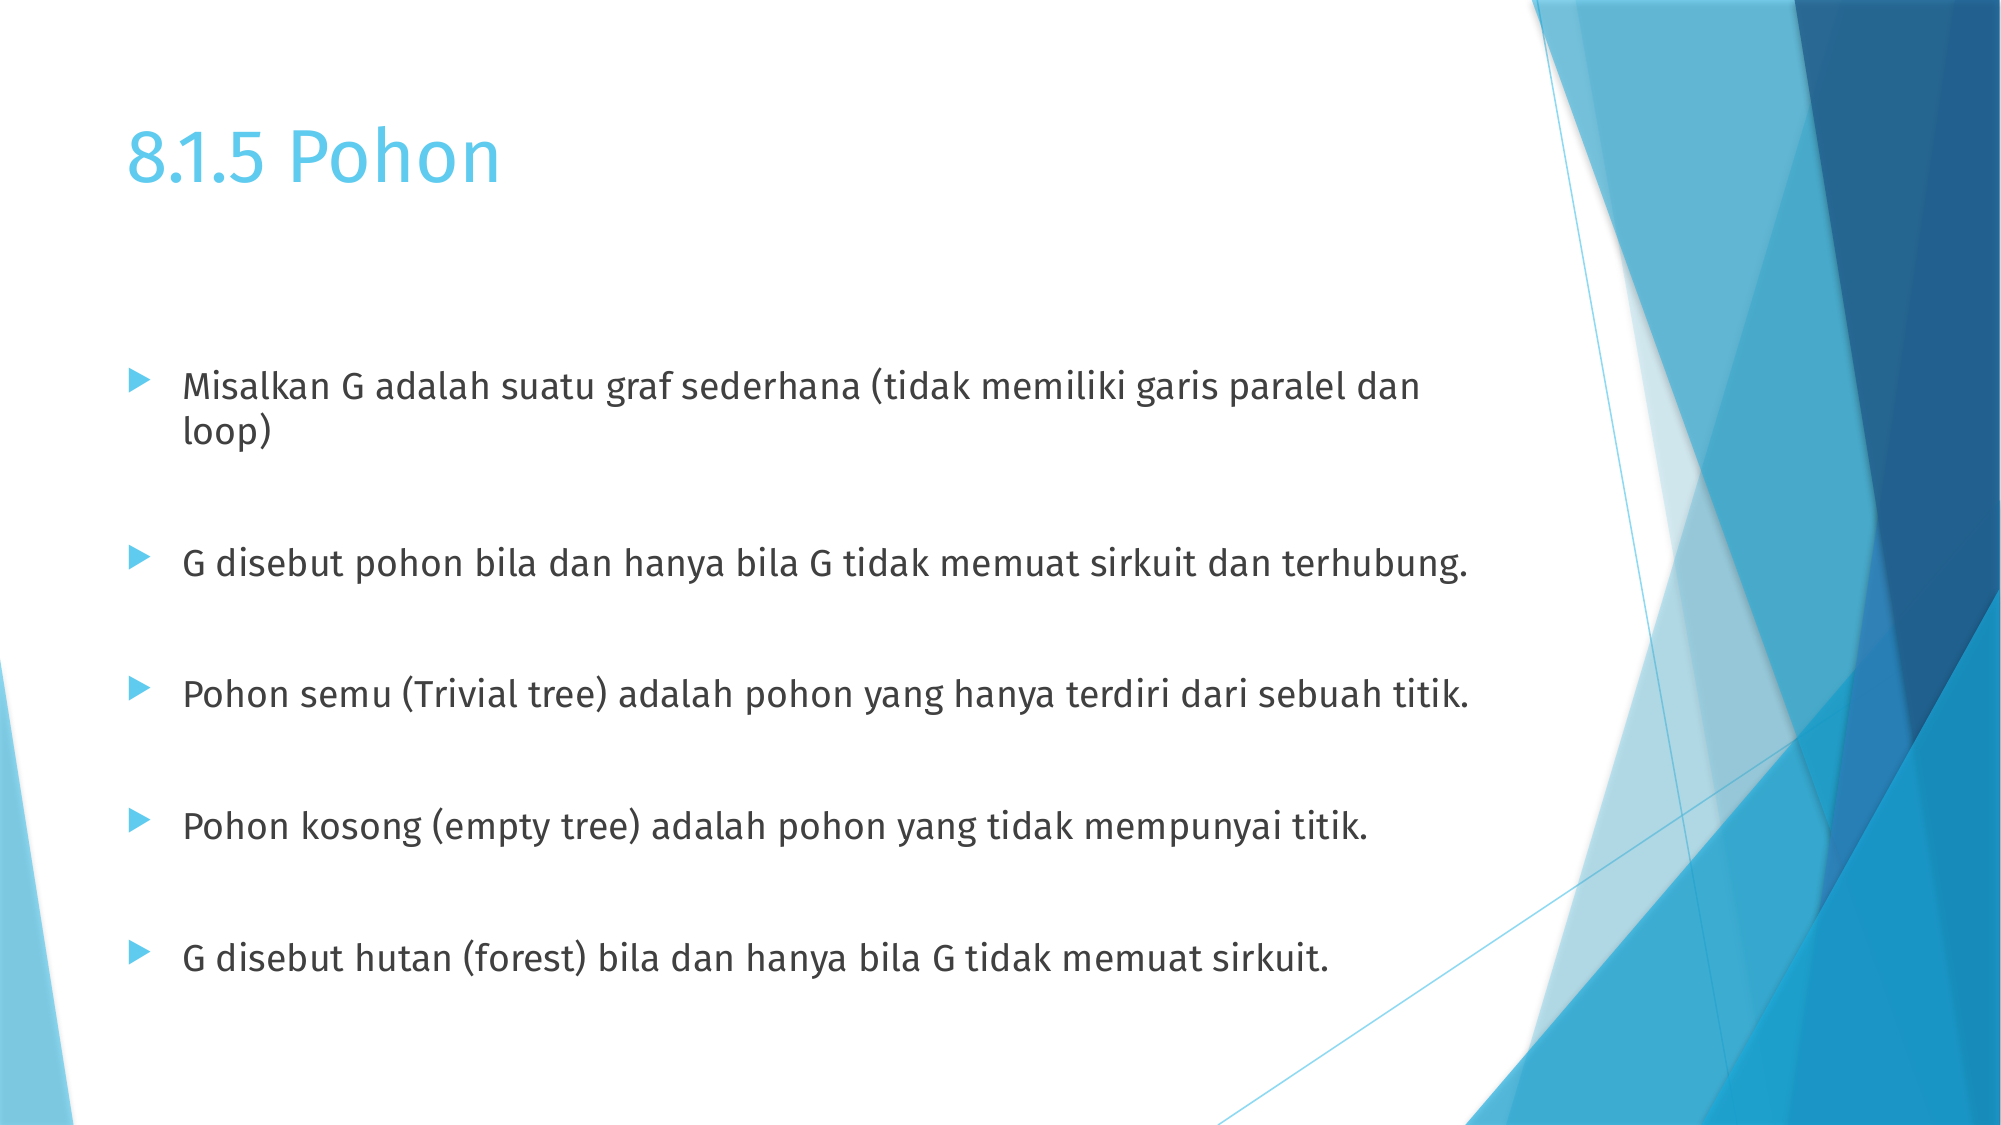

# 8.1.5 Pohon
Misalkan G adalah suatu graf sederhana (tidak memiliki garis paralel dan loop)

G disebut pohon bila dan hanya bila G tidak memuat sirkuit dan terhubung.

Pohon semu (Trivial tree) adalah pohon yang hanya terdiri dari sebuah titik.

Pohon kosong (empty tree) adalah pohon yang tidak mempunyai titik.

G disebut hutan (forest) bila dan hanya bila G tidak memuat sirkuit.